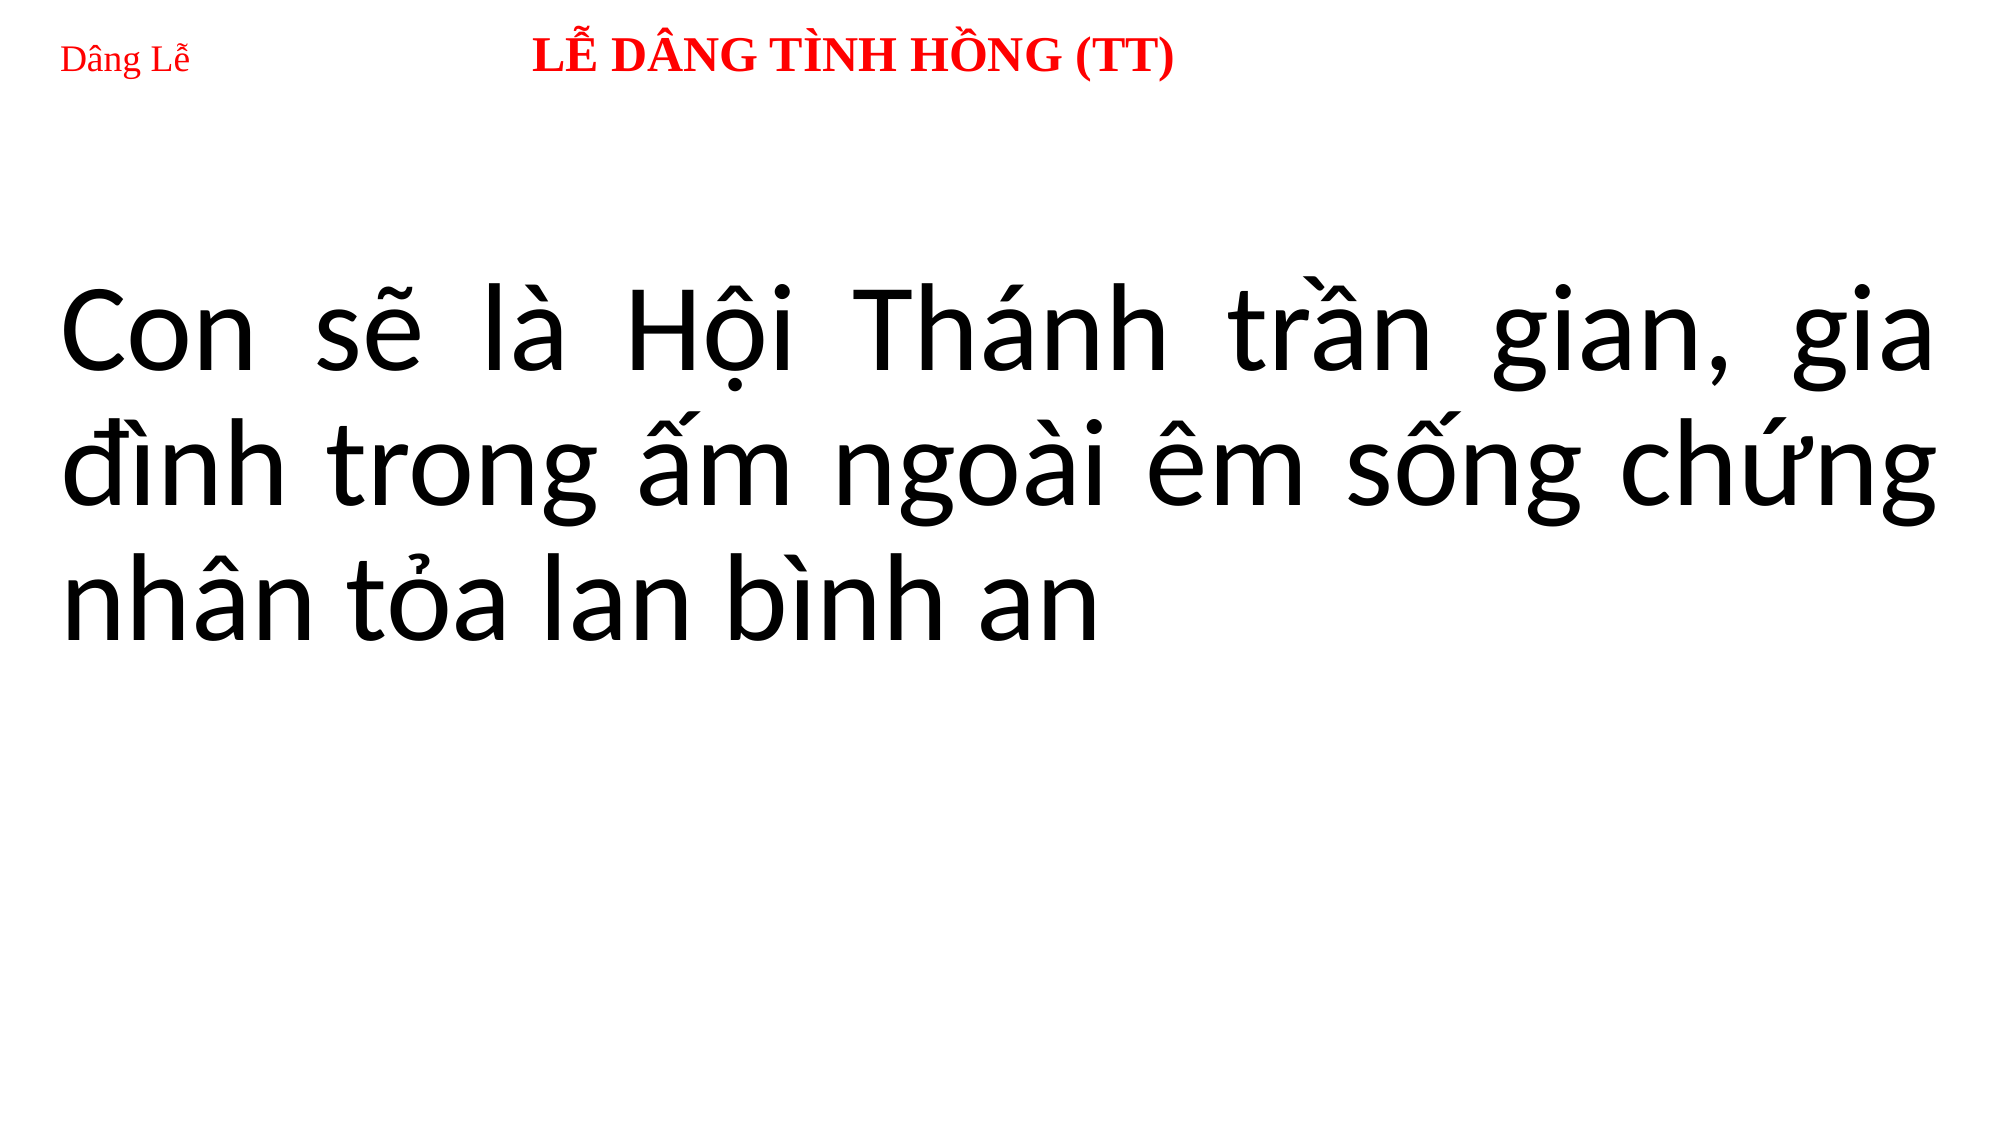

# Dâng Lễ                                    LỄ DÂNG TÌNH HỒNG (TT)
Con sẽ là Hội Thánh trần gian, gia đình trong ấm ngoài êm sống chứng nhân tỏa lan bình an